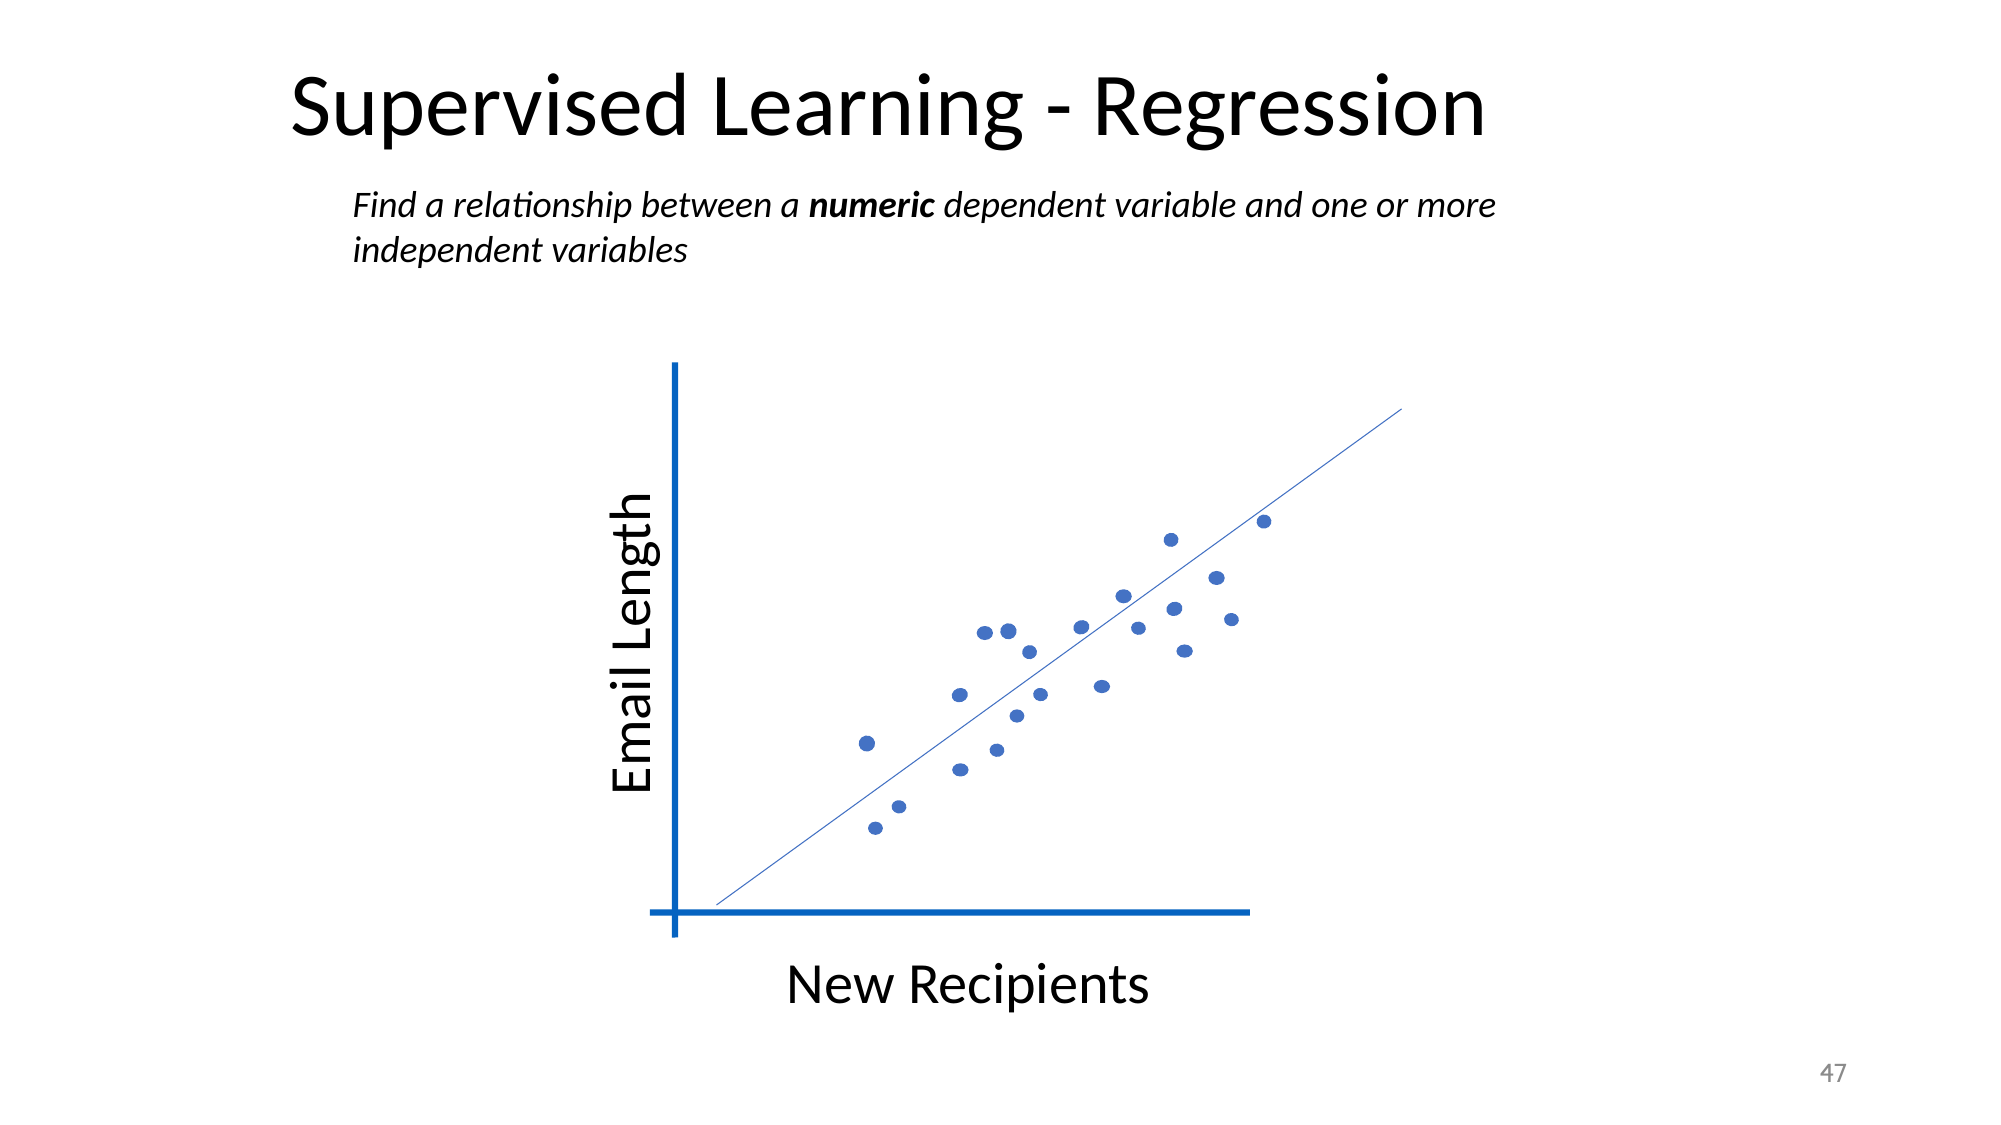

# Supervised Learning - Regression
Find a relationship between a numeric dependent variable and one or more independent variables

Email Length

New Recipients
47